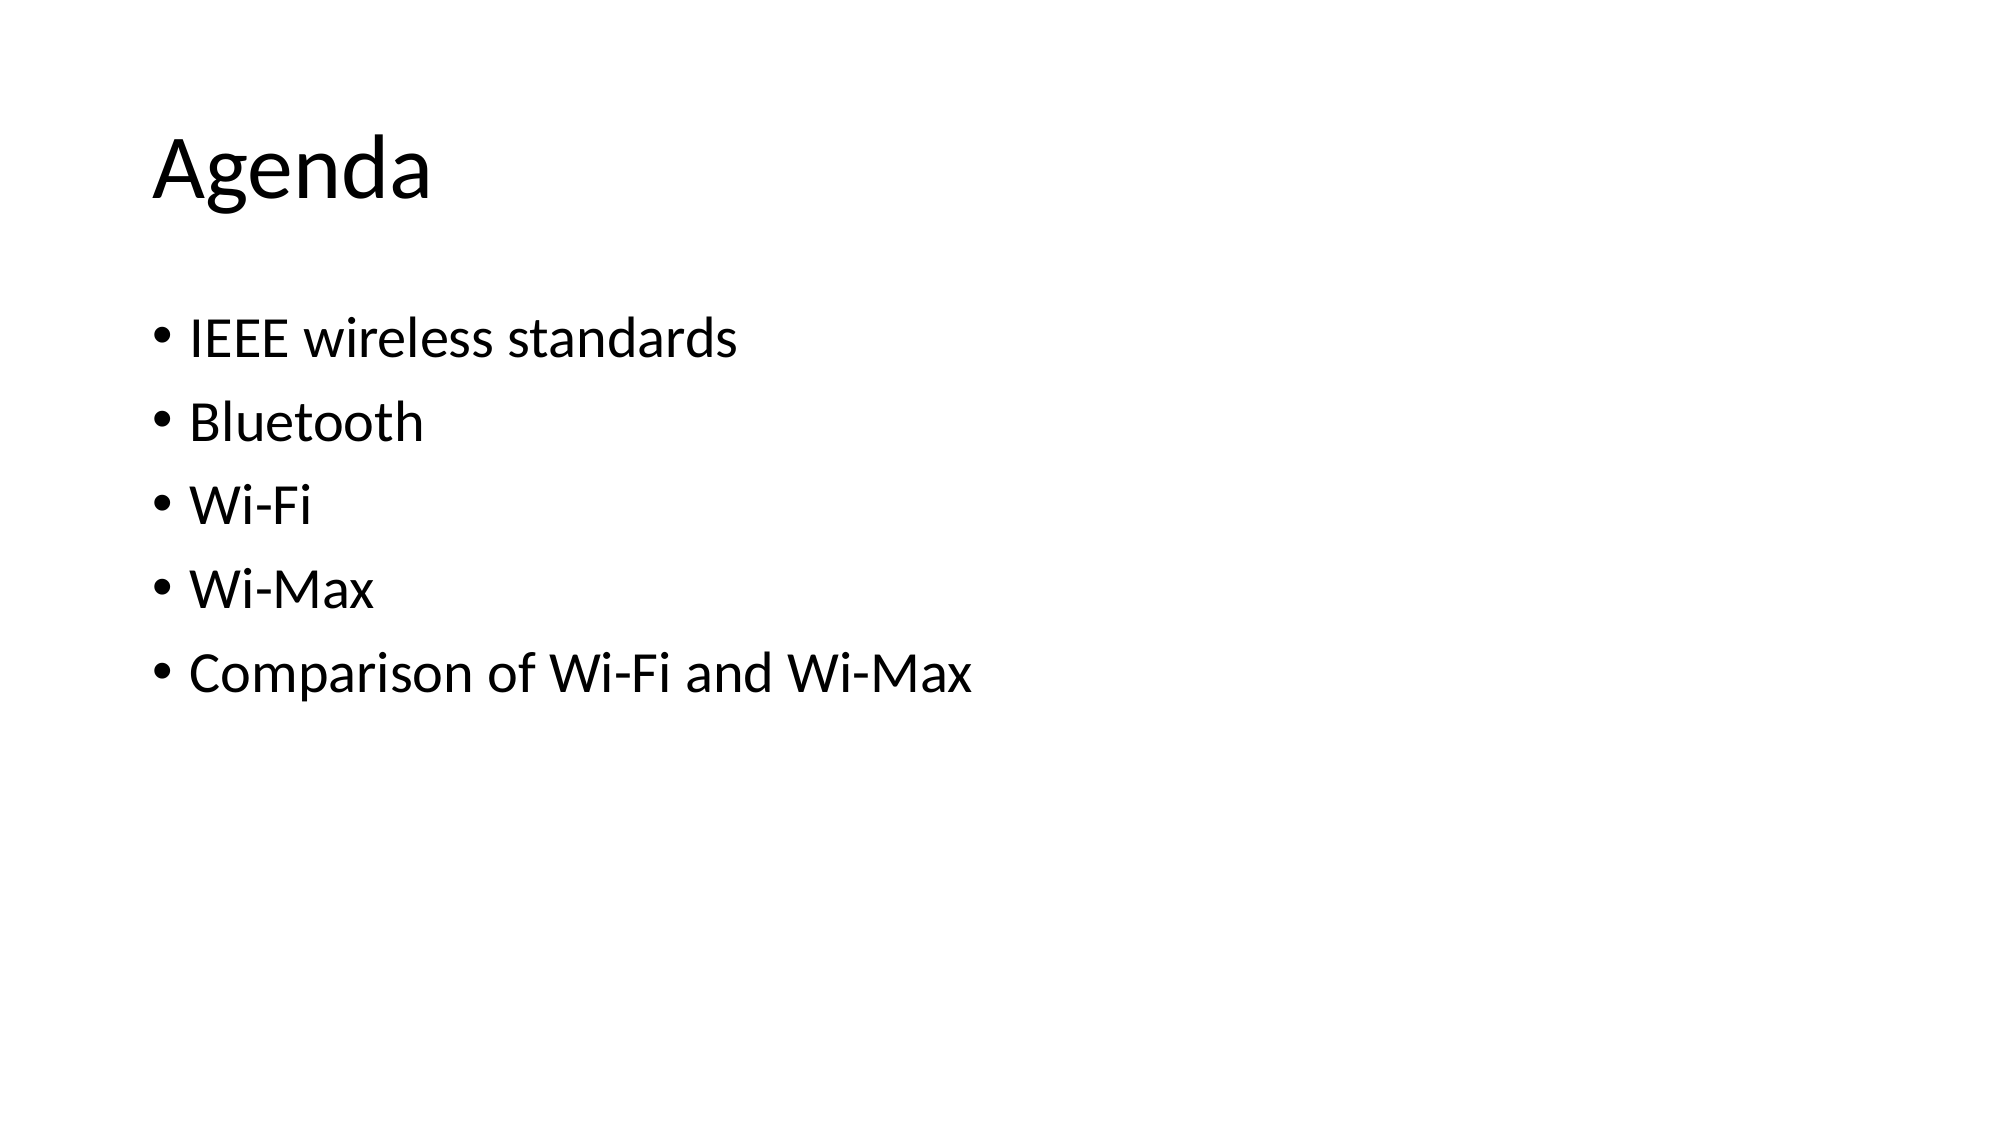

# Agenda
IEEE wireless standards
Bluetooth
Wi-Fi
Wi-Max
Comparison of Wi-Fi and Wi-Max
CONFIDENTIAL© Copyright 2008 Tech Mahindra Limited
218